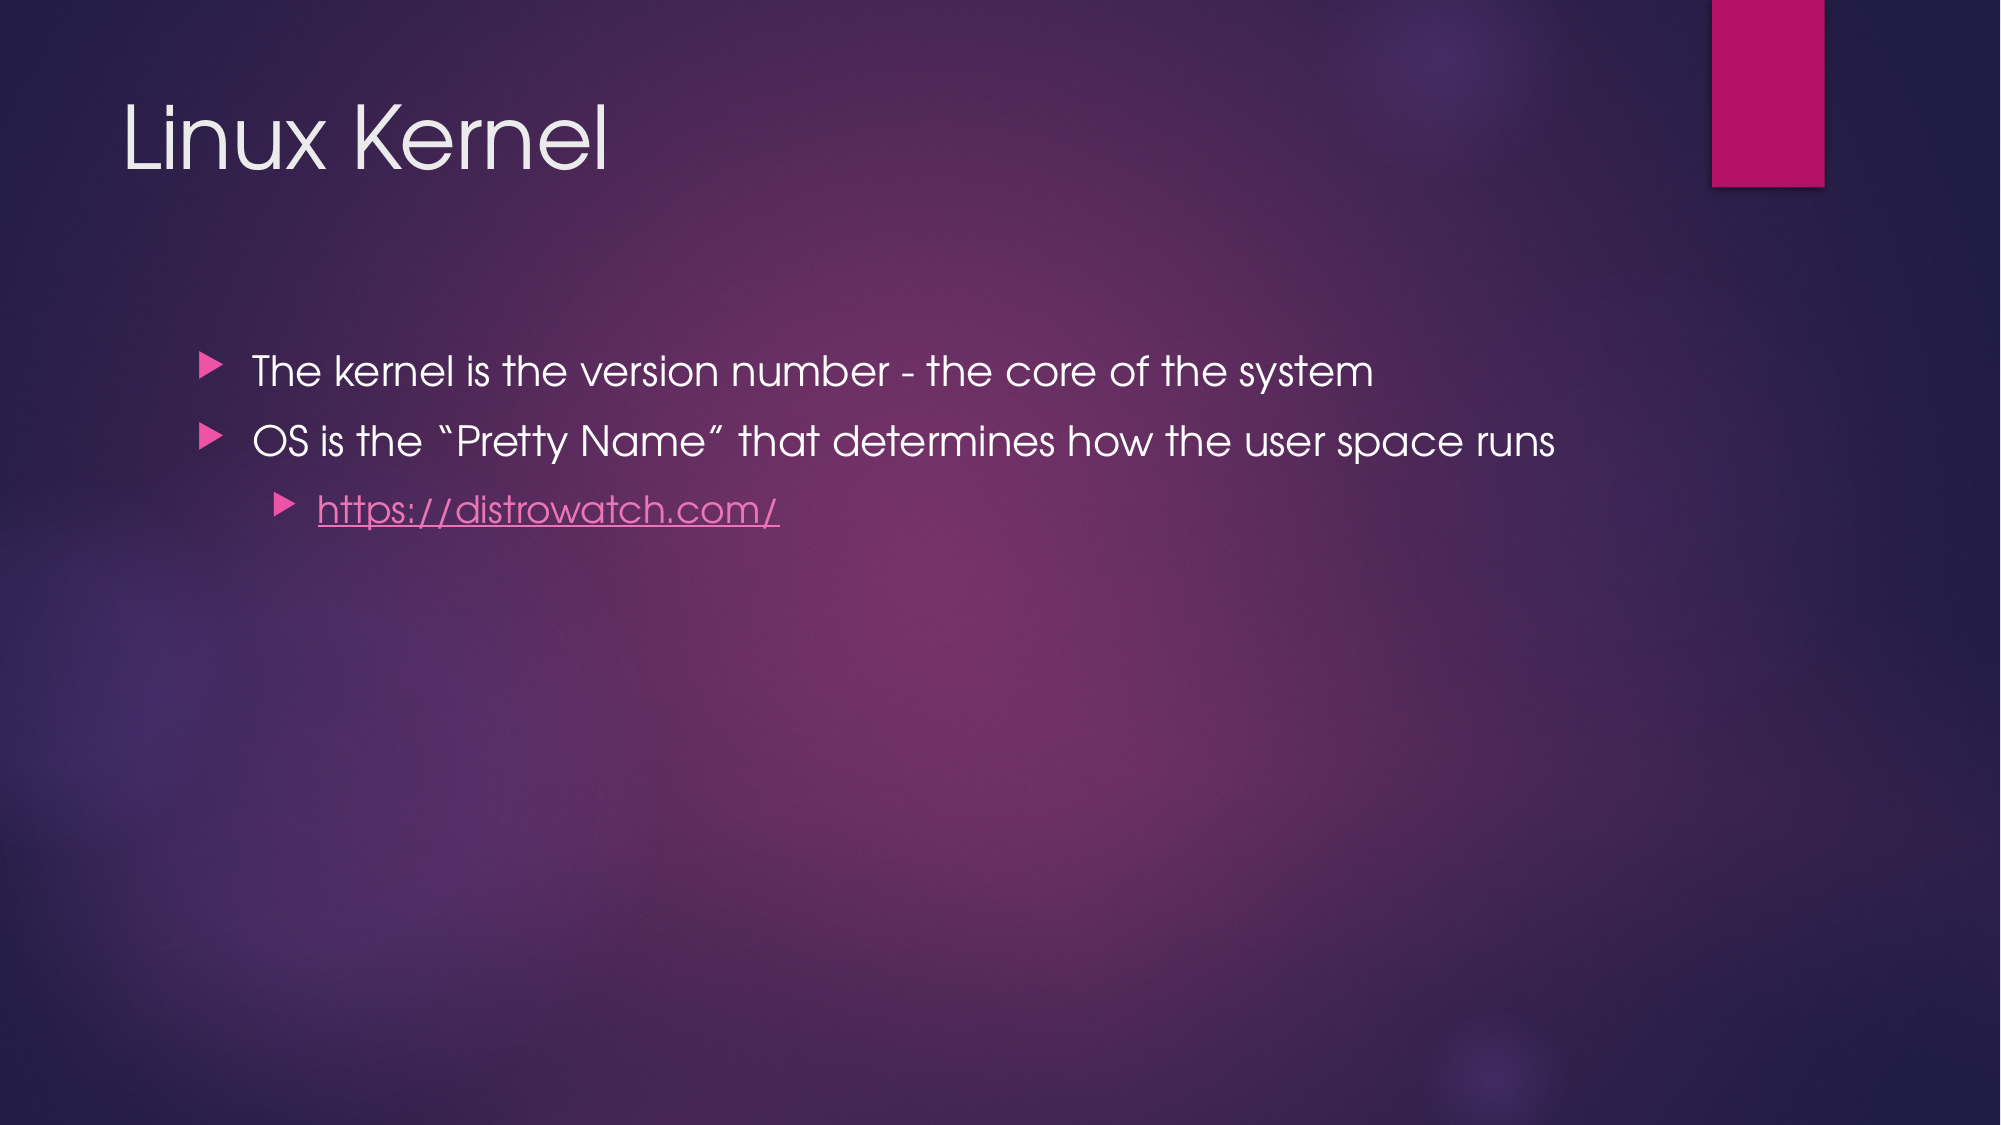

# Linux Kernel
The kernel is the version number - the core of the system
OS is the “Pretty Name” that determines how the user space runs
https://distrowatch.com/